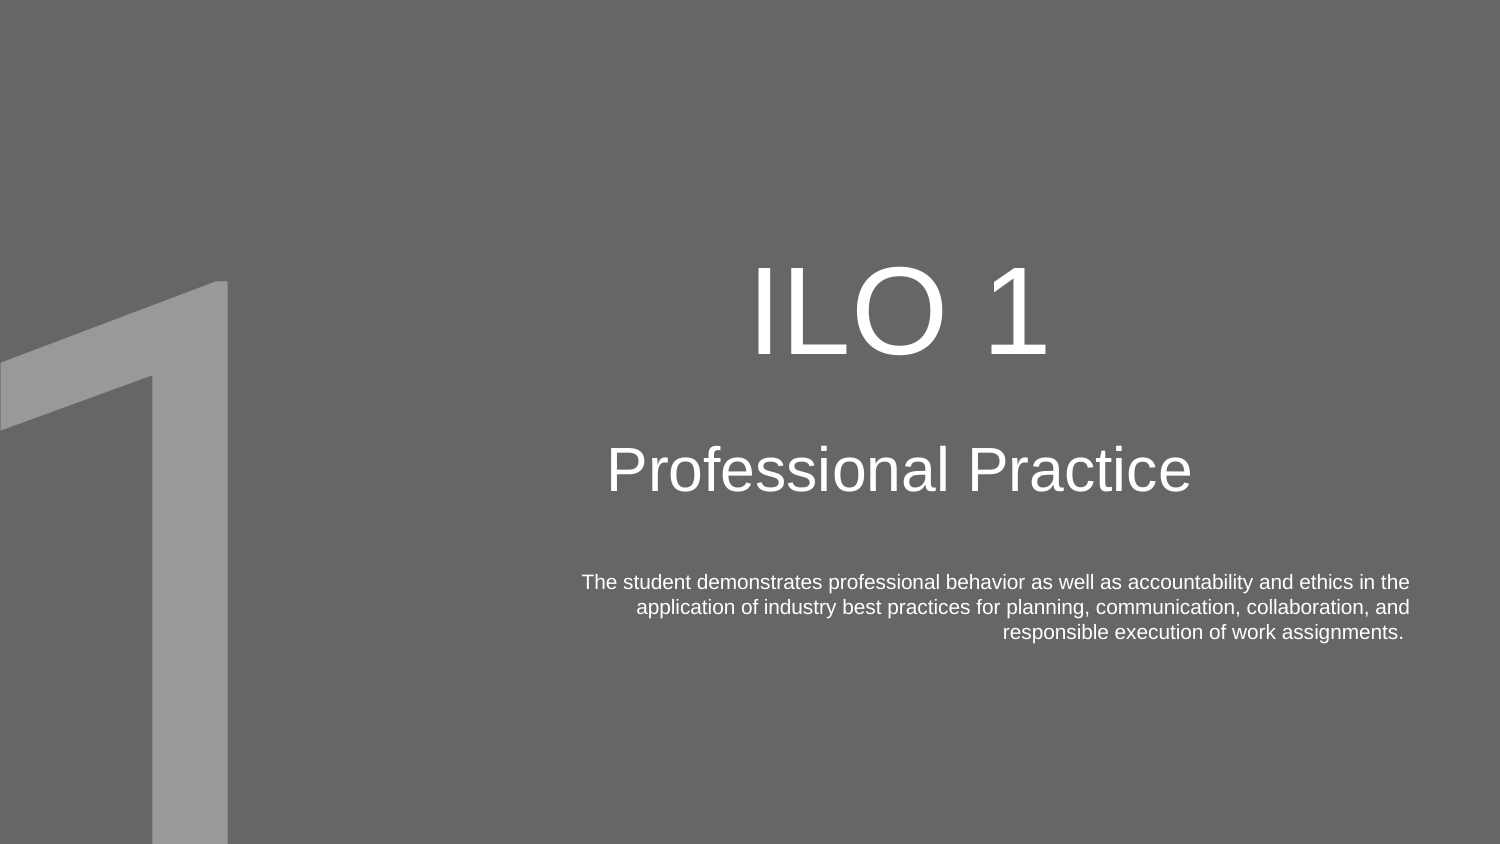

1
# ILO 1
Professional Practice
The student demonstrates professional behavior as well as accountability and ethics in the application of industry best practices for planning, communication, collaboration, and responsible execution of work assignments.